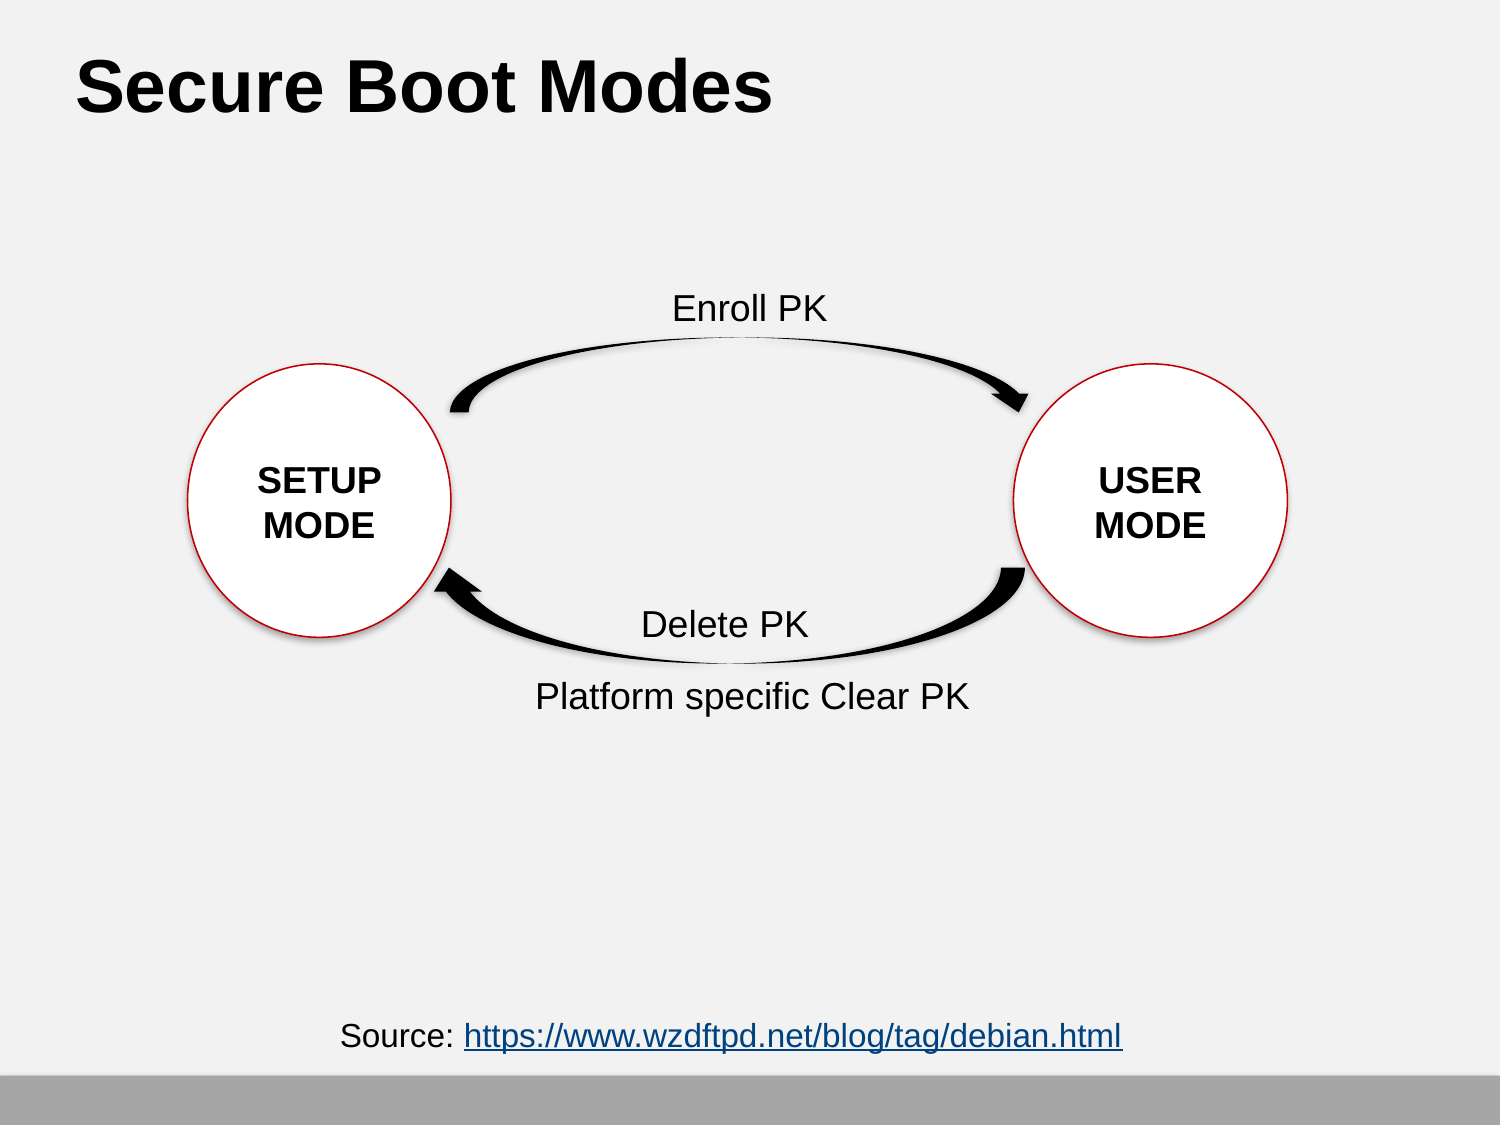

# Secure Boot Modes
Enroll PK

SETUP MODE
USER MODE

Delete PK
Platform specific Clear PK
Source: https://www.wzdftpd.net/blog/tag/debian.html